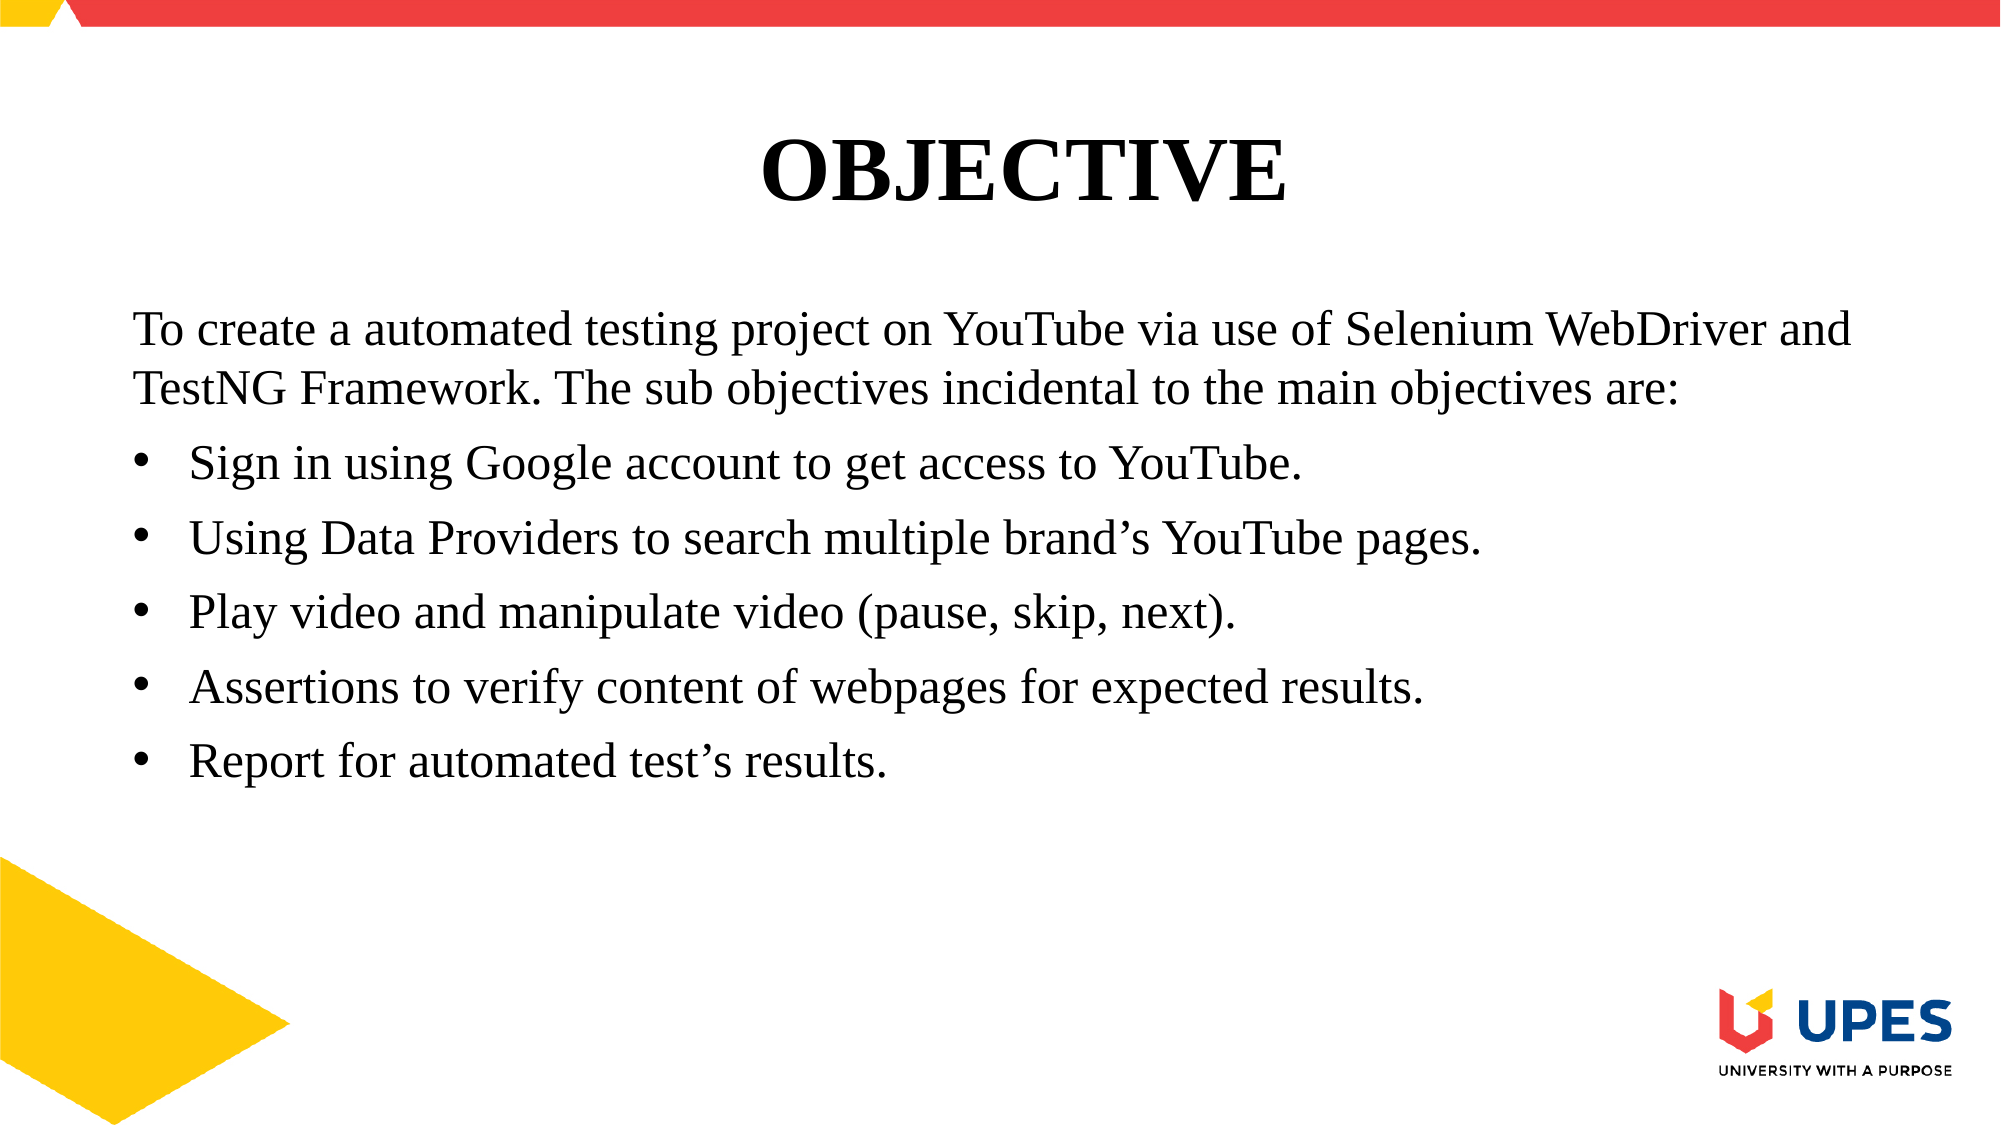

# OBJECTIVE
To create a automated testing project on YouTube via use of Selenium WebDriver and TestNG Framework. The sub objectives incidental to the main objectives are:
Sign in using Google account to get access to YouTube.
Using Data Providers to search multiple brand’s YouTube pages.
Play video and manipulate video (pause, skip, next).
Assertions to verify content of webpages for expected results.
Report for automated test’s results.